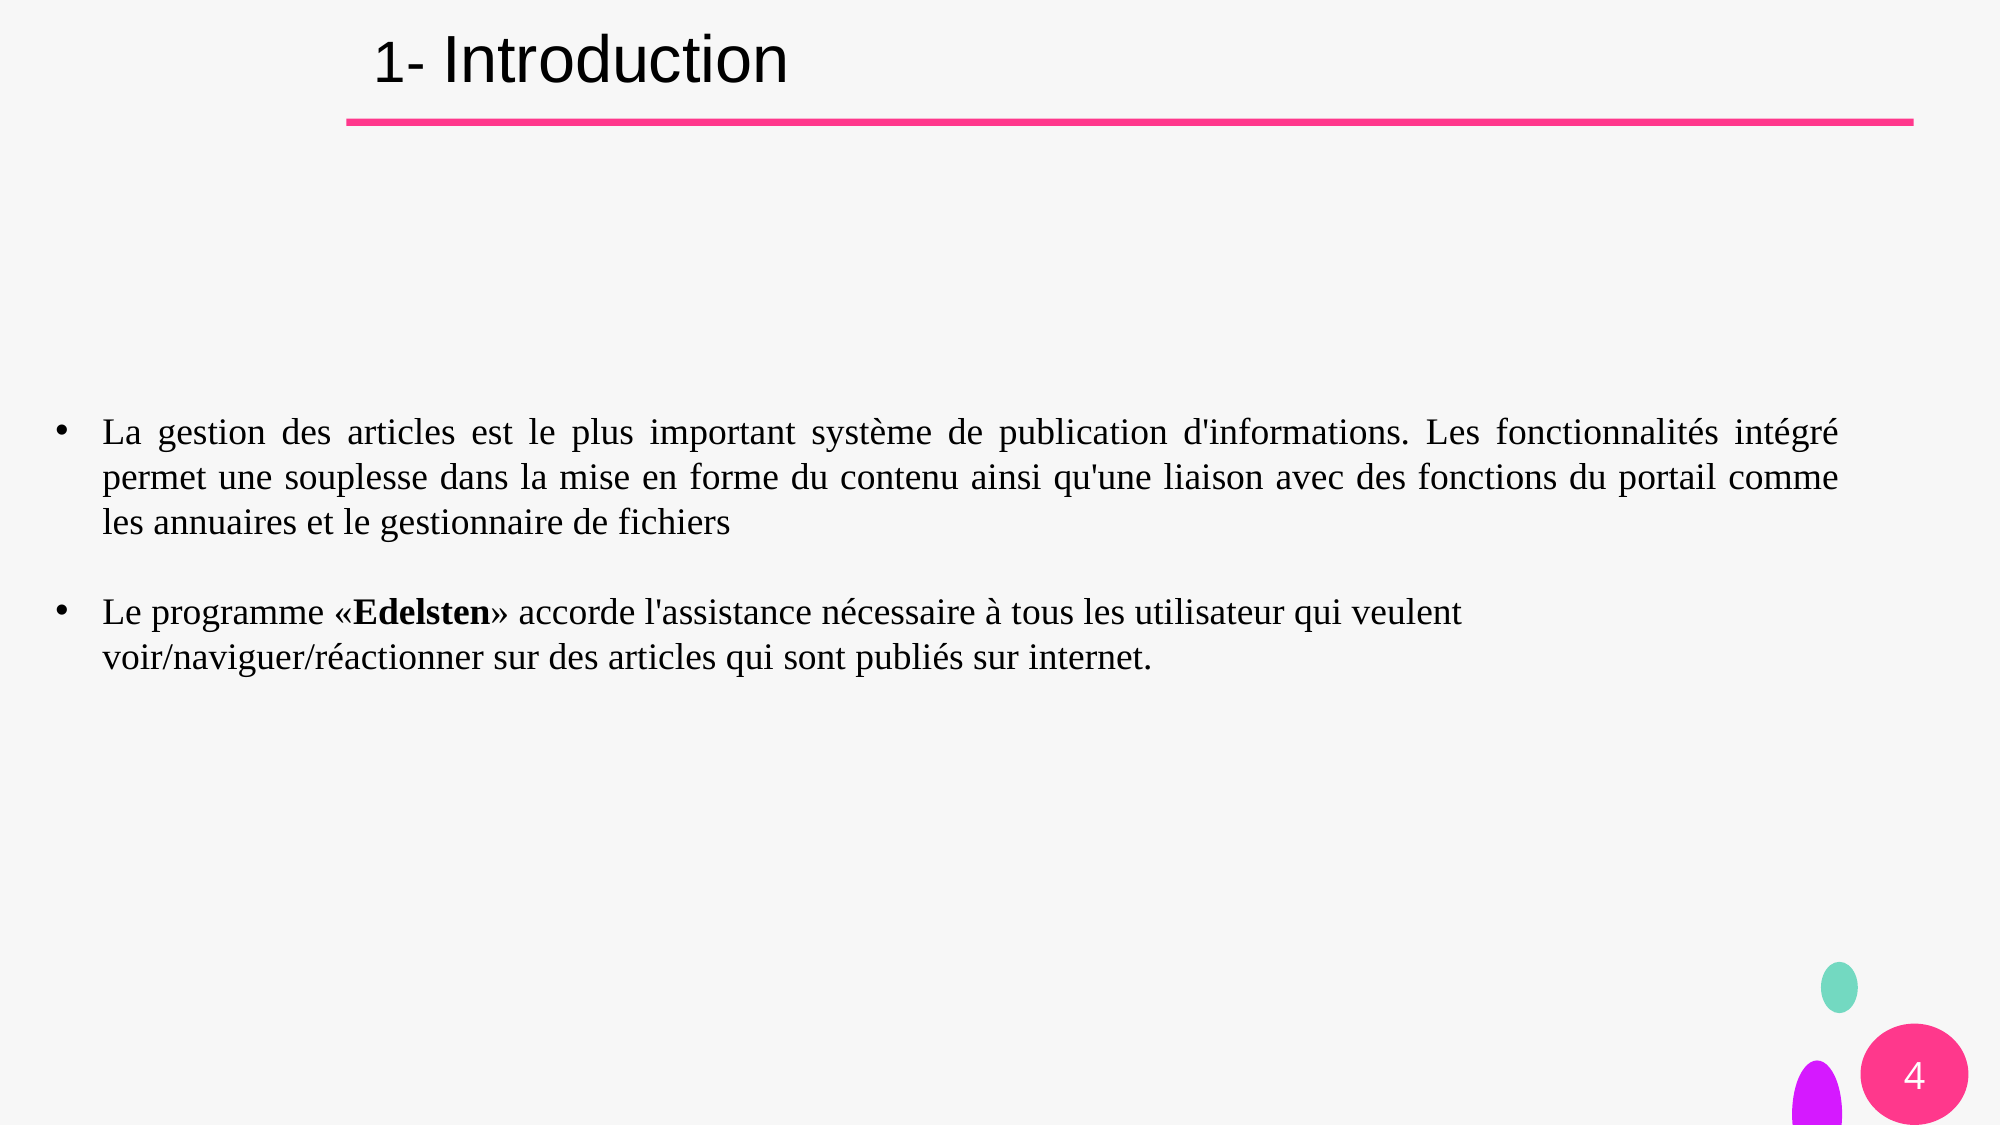

# 1- Introduction
La gestion des articles est le plus important système de publication d'informations. Les fonctionnalités intégré permet une souplesse dans la mise en forme du contenu ainsi qu'une liaison avec des fonctions du portail comme les annuaires et le gestionnaire de fichiers

Le programme «Edelsten» accorde l'assistance nécessaire à tous les utilisateur qui veulent voir/naviguer/réactionner sur des articles qui sont publiés sur internet.

4
4